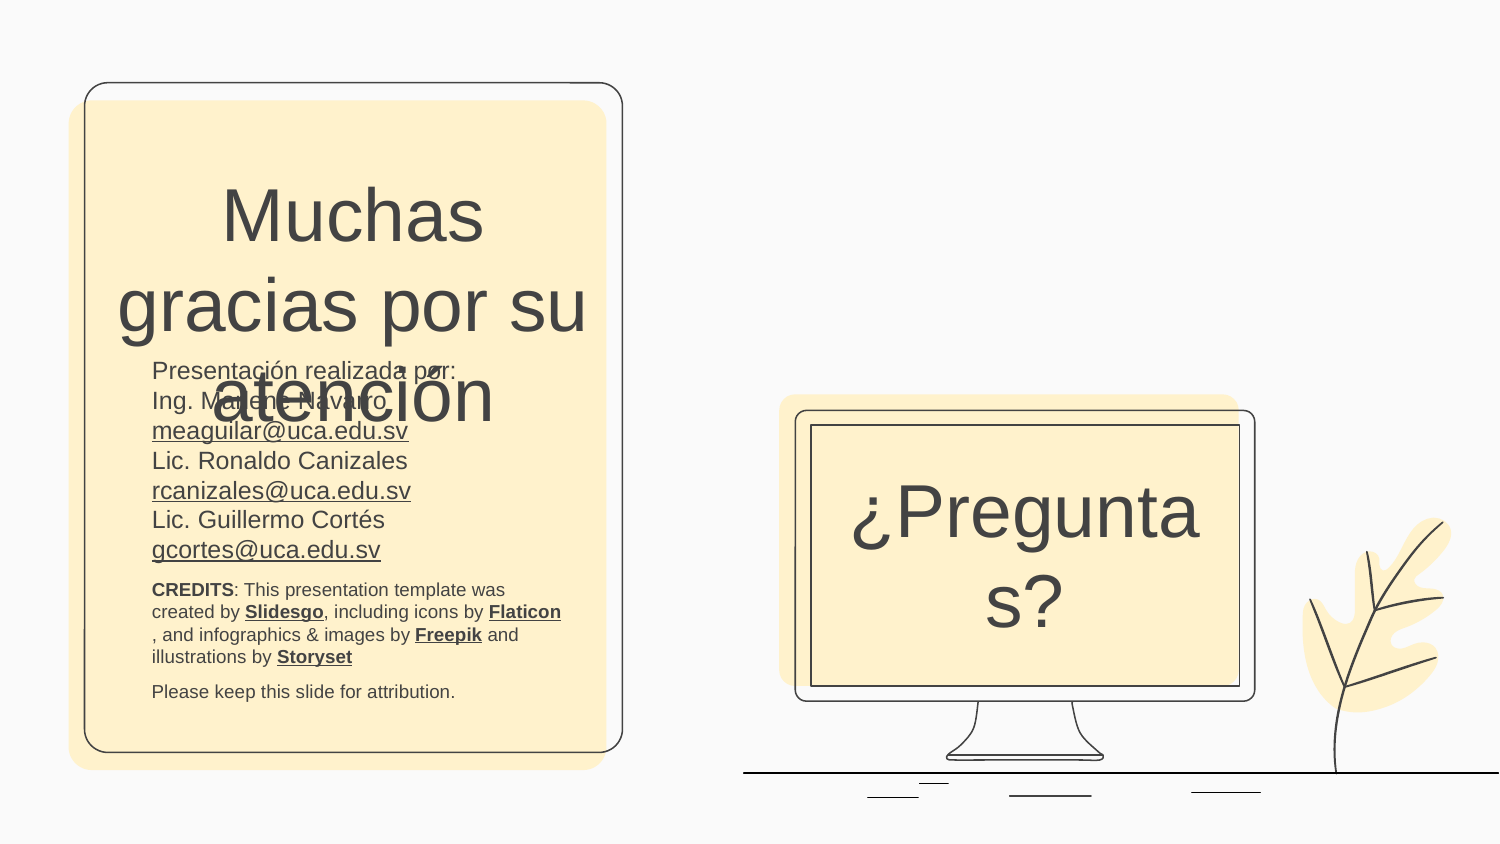

# Muchas gracias por su atención
Presentación realizada por:
Ing. Marlene Navarro
meaguilar@uca.edu.sv
Lic. Ronaldo Canizales
rcanizales@uca.edu.sv
Lic. Guillermo Cortés
gcortes@uca.edu.sv

¿Preguntas?

Please keep this slide for attribution.